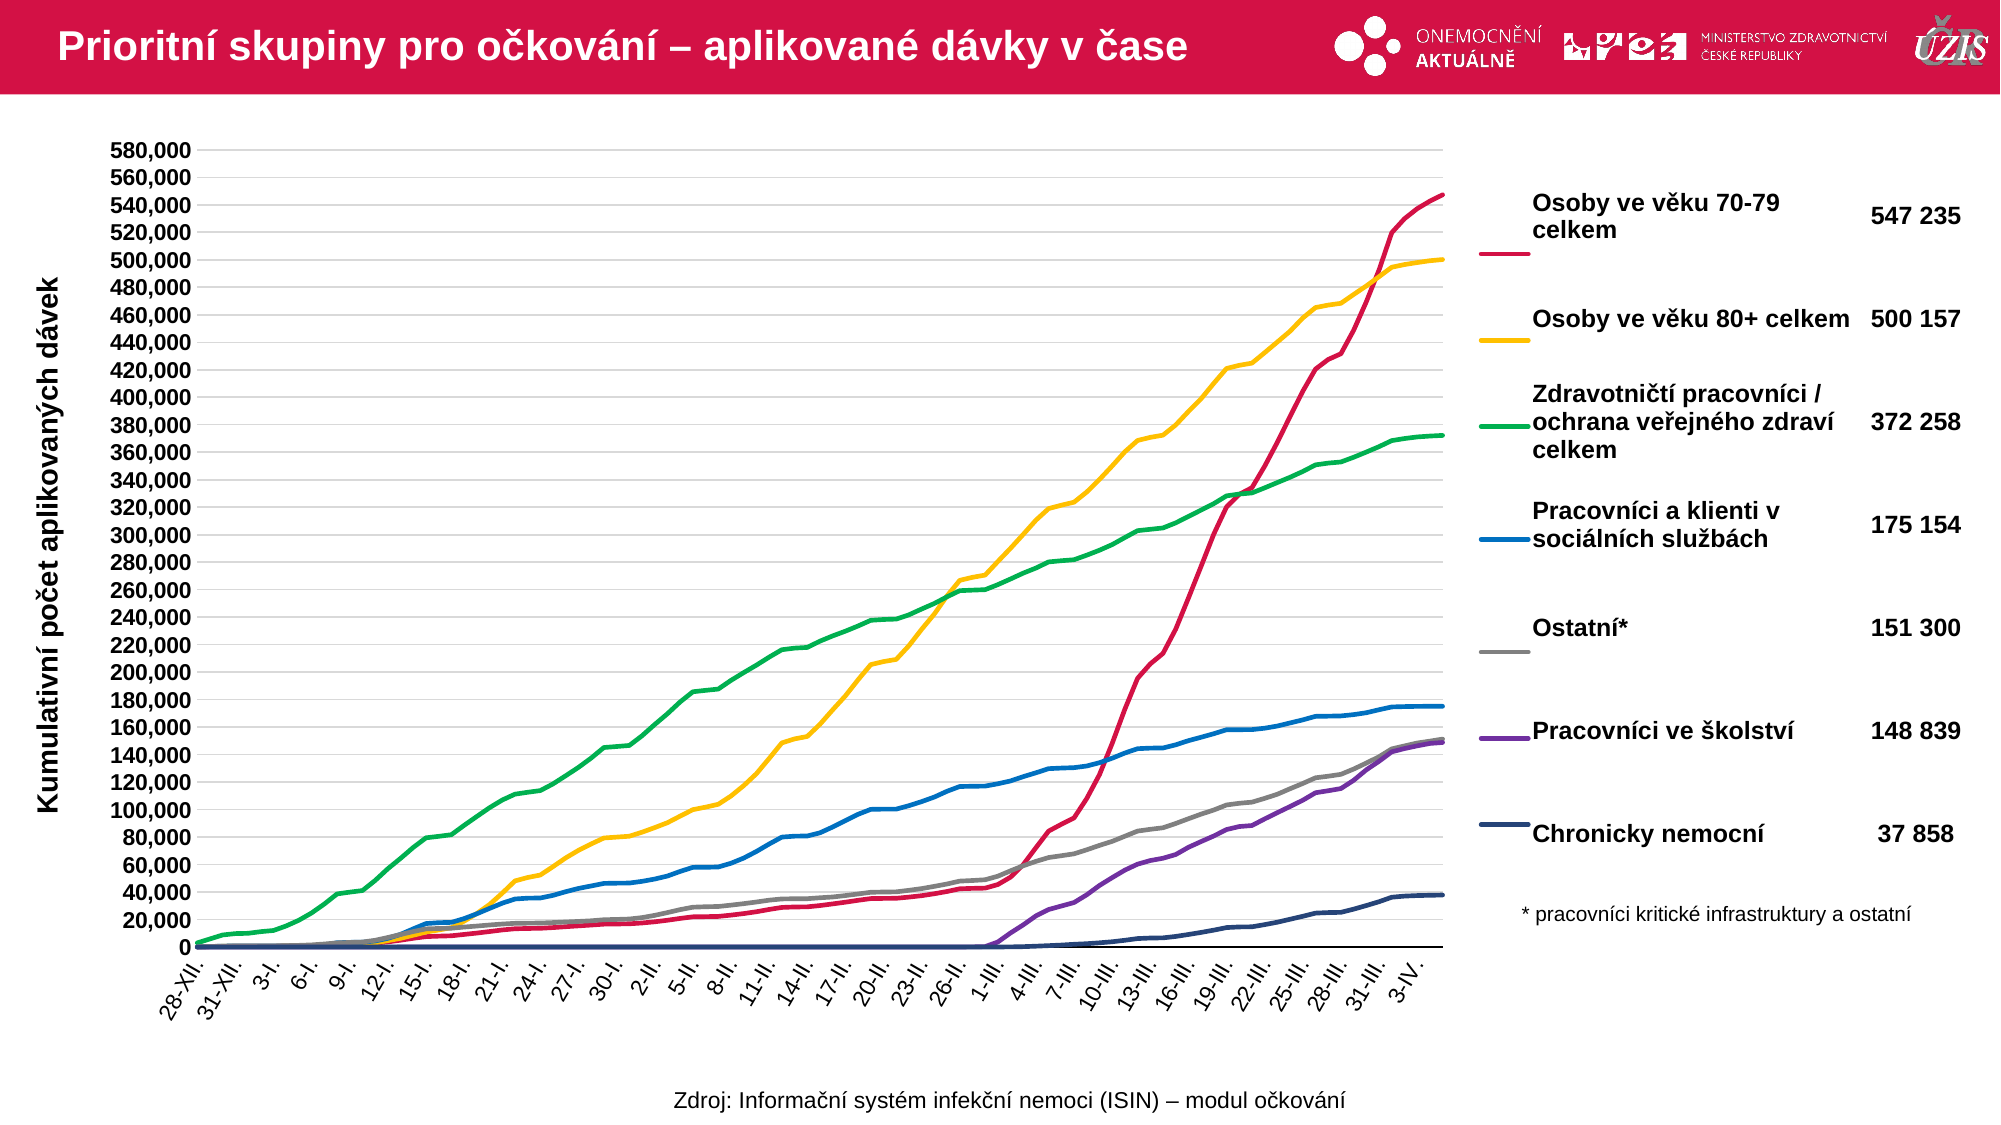

# Prioritní skupiny pro očkování – aplikované dávky v čase

### Chart

| Category | Osoby ve věku 70-79 celkem | Osoby ve věku 80+ celkem | Zdravotničtí pracovníci / ochrana veřejného zdraví celkem | Pracovníci a klienti v sociálních službách | Ostatní | Pracovníci ve školství | Chronicky nemocní |
|---|---|---|---|---|---|---|---|
| 28-XII. | 172.0 | 123.0 | 3086.0 | 86.0 | 247.0 | 0.0 | 0.0 |
| 29-XII. | 325.0 | 403.0 | 5933.0 | 396.0 | 442.0 | 0.0 | 0.0 |
| 30-XII. | 483.0 | 587.0 | 8819.0 | 685.0 | 689.0 | 0.0 | 0.0 |
| 31-XII. | 594.0 | 705.0 | 9797.0 | 880.0 | 776.0 | 0.0 | 0.0 |
| 1-I. | 602.0 | 708.0 | 10042.0 | 884.0 | 783.0 | 0.0 | 0.0 |
| 2-I. | 640.0 | 720.0 | 11227.0 | 884.0 | 833.0 | 0.0 | 1.0 |
| 3-I. | 669.0 | 723.0 | 12095.0 | 886.0 | 867.0 | 0.0 | 1.0 |
| 4-I. | 795.0 | 754.0 | 15390.0 | 889.0 | 1070.0 | 0.0 | 1.0 |
| 5-I. | 941.0 | 795.0 | 19565.0 | 901.0 | 1287.0 | 0.0 | 1.0 |
| 6-I. | 1173.0 | 862.0 | 24854.0 | 956.0 | 1614.0 | 0.0 | 2.0 |
| 7-I. | 1623.0 | 1261.0 | 31334.0 | 1570.0 | 2259.0 | 0.0 | 2.0 |
| 8-I. | 2124.0 | 2117.0 | 38664.0 | 3157.0 | 3091.0 | 0.0 | 2.0 |
| 9-I. | 2303.0 | 2303.0 | 39980.0 | 3460.0 | 3366.0 | 0.0 | 2.0 |
| 10-I. | 2442.0 | 2410.0 | 41143.0 | 3538.0 | 3693.0 | 0.0 | 2.0 |
| 11-I. | 2892.0 | 3043.0 | 48469.0 | 4457.0 | 4979.0 | 0.0 | 2.0 |
| 12-I. | 3792.0 | 4695.0 | 57043.0 | 6399.0 | 6981.0 | 0.0 | 2.0 |
| 13-I. | 4989.0 | 6384.0 | 64546.0 | 9266.0 | 9169.0 | 1.0 | 2.0 |
| 14-I. | 6405.0 | 8665.0 | 72532.0 | 13288.0 | 11306.0 | 1.0 | 2.0 |
| 15-I. | 7636.0 | 10944.0 | 79475.0 | 17132.0 | 13257.0 | 1.0 | 3.0 |
| 16-I. | 7987.0 | 12451.0 | 80575.0 | 17748.0 | 13556.0 | 1.0 | 3.0 |
| 17-I. | 8216.0 | 14093.0 | 81787.0 | 17989.0 | 13745.0 | 1.0 | 3.0 |
| 18-I. | 9222.0 | 18835.0 | 88562.0 | 20712.0 | 14577.0 | 1.0 | 3.0 |
| 19-I. | 10201.0 | 24477.0 | 95058.0 | 24230.0 | 15301.0 | 1.0 | 3.0 |
| 20-I. | 11324.0 | 30995.0 | 101405.0 | 28159.0 | 16067.0 | 1.0 | 3.0 |
| 21-I. | 12464.0 | 39246.0 | 106995.0 | 31927.0 | 16784.0 | 1.0 | 3.0 |
| 22-I. | 13326.0 | 48152.0 | 111228.0 | 35009.0 | 17296.0 | 1.0 | 3.0 |
| 23-I. | 13534.0 | 50614.0 | 112607.0 | 35611.0 | 17413.0 | 1.0 | 3.0 |
| 24-I. | 13666.0 | 52444.0 | 113867.0 | 35736.0 | 17502.0 | 1.0 | 4.0 |
| 25-I. | 14199.0 | 58585.0 | 118769.0 | 37658.0 | 17856.0 | 1.0 | 4.0 |
| 26-I. | 14835.0 | 64930.0 | 124681.0 | 40312.0 | 18259.0 | 1.0 | 4.0 |
| 27-I. | 15422.0 | 70404.0 | 130733.0 | 42684.0 | 18649.0 | 1.0 | 4.0 |
| 28-I. | 16025.0 | 75039.0 | 137541.0 | 44480.0 | 19145.0 | 1.0 | 5.0 |
| 29-I. | 16673.0 | 79367.0 | 145158.0 | 46325.0 | 19908.0 | 1.0 | 5.0 |
| 30-I. | 16806.0 | 79995.0 | 145913.0 | 46503.0 | 20118.0 | 1.0 | 5.0 |
| 31-I. | 16943.0 | 80653.0 | 146656.0 | 46566.0 | 20437.0 | 1.0 | 5.0 |
| 1-II. | 17554.0 | 83580.0 | 153731.0 | 47851.0 | 21444.0 | 1.0 | 5.0 |
| 2-II. | 18405.0 | 86903.0 | 161930.0 | 49516.0 | 23095.0 | 4.0 | 5.0 |
| 3-II. | 19543.0 | 90494.0 | 169750.0 | 51708.0 | 25106.0 | 5.0 | 5.0 |
| 4-II. | 20868.0 | 95258.0 | 178315.0 | 55060.0 | 27248.0 | 5.0 | 5.0 |
| 5-II. | 22006.0 | 99995.0 | 185743.0 | 58033.0 | 29038.0 | 5.0 | 6.0 |
| 6-II. | 22163.0 | 101772.0 | 186751.0 | 58075.0 | 29348.0 | 5.0 | 6.0 |
| 7-II. | 22329.0 | 103873.0 | 187688.0 | 58251.0 | 29532.0 | 5.0 | 6.0 |
| 8-II. | 23272.0 | 109910.0 | 194005.0 | 60980.0 | 30518.0 | 5.0 | 7.0 |
| 9-II. | 24393.0 | 117429.0 | 199623.0 | 64751.0 | 31593.0 | 6.0 | 7.0 |
| 10-II. | 25698.0 | 126122.0 | 205115.0 | 69559.0 | 32798.0 | 7.0 | 7.0 |
| 11-II. | 27392.0 | 137182.0 | 210910.0 | 74972.0 | 34127.0 | 8.0 | 8.0 |
| 12-II. | 28848.0 | 148534.0 | 216311.0 | 79997.0 | 35033.0 | 9.0 | 10.0 |
| 13-II. | 29179.0 | 151431.0 | 217470.0 | 80712.0 | 35152.0 | 10.0 | 10.0 |
| 14-II. | 29264.0 | 153218.0 | 217999.0 | 80844.0 | 35224.0 | 10.0 | 12.0 |
| 15-II. | 30213.0 | 162085.0 | 222543.0 | 83158.0 | 35892.0 | 10.0 | 14.0 |
| 16-II. | 31411.0 | 172577.0 | 226359.0 | 87347.0 | 36470.0 | 11.0 | 17.0 |
| 17-II. | 32689.0 | 182701.0 | 229813.0 | 92008.0 | 37468.0 | 12.0 | 18.0 |
| 18-II. | 34032.0 | 194434.0 | 233576.0 | 96574.0 | 38620.0 | 13.0 | 19.0 |
| 19-II. | 35299.0 | 205487.0 | 237701.0 | 100217.0 | 39884.0 | 15.0 | 28.0 |
| 20-II. | 35431.0 | 207658.0 | 238314.0 | 100379.0 | 40061.0 | 17.0 | 30.0 |
| 21-II. | 35494.0 | 209275.0 | 238583.0 | 100382.0 | 40169.0 | 17.0 | 30.0 |
| 22-II. | 36352.0 | 219242.0 | 241683.0 | 102876.0 | 41317.0 | 19.0 | 33.0 |
| 23-II. | 37390.0 | 231129.0 | 245886.0 | 105818.0 | 42535.0 | 20.0 | 36.0 |
| 24-II. | 38801.0 | 242239.0 | 249929.0 | 109118.0 | 44183.0 | 27.0 | 42.0 |
| 25-II. | 40464.0 | 255502.0 | 254824.0 | 113358.0 | 45889.0 | 72.0 | 54.0 |
| 26-II. | 42420.0 | 266812.0 | 259288.0 | 116830.0 | 48006.0 | 126.0 | 75.0 |
| 27-II. | 42733.0 | 269018.0 | 259710.0 | 116999.0 | 48439.0 | 161.0 | 81.0 |
| 28-II. | 42874.0 | 270663.0 | 260022.0 | 117101.0 | 48973.0 | 353.0 | 81.0 |
| 1-III. | 45516.0 | 280512.0 | 263692.0 | 118775.0 | 51590.0 | 3735.0 | 110.0 |
| 2-III. | 50861.0 | 290166.0 | 267834.0 | 120841.0 | 55465.0 | 10309.0 | 143.0 |
| 3-III. | 60018.0 | 300246.0 | 272083.0 | 123999.0 | 59159.0 | 16186.0 | 329.0 |
| 4-III. | 72327.0 | 310584.0 | 275746.0 | 126803.0 | 62331.0 | 22690.0 | 680.0 |
| 5-III. | 84407.0 | 319031.0 | 280220.0 | 129807.0 | 65162.0 | 27335.0 | 1033.0 |
| 6-III. | 89328.0 | 321475.0 | 281083.0 | 130226.0 | 66491.0 | 29876.0 | 1476.0 |
| 7-III. | 93954.0 | 323645.0 | 281815.0 | 130526.0 | 67852.0 | 32400.0 | 2053.0 |
| 8-III. | 108069.0 | 331066.0 | 285130.0 | 131707.0 | 70754.0 | 38058.0 | 2457.0 |
| 9-III. | 125475.0 | 340192.0 | 288749.0 | 134123.0 | 73986.0 | 44826.0 | 3107.0 |
| 10-III. | 148184.0 | 350028.0 | 292803.0 | 137418.0 | 76920.0 | 50521.0 | 3909.0 |
| 11-III. | 173088.0 | 360345.0 | 297966.0 | 141182.0 | 80638.0 | 56007.0 | 4962.0 |
| 12-III. | 195531.0 | 368536.0 | 302971.0 | 144316.0 | 84367.0 | 60337.0 | 6224.0 |
| 13-III. | 205994.0 | 370822.0 | 303939.0 | 144730.0 | 85658.0 | 62969.0 | 6590.0 |
| 14-III. | 213593.0 | 372417.0 | 304918.0 | 144837.0 | 86809.0 | 64622.0 | 6713.0 |
| 15-III. | 231292.0 | 379826.0 | 308619.0 | 147136.0 | 89927.0 | 67330.0 | 7762.0 |
| 16-III. | 253943.0 | 389618.0 | 313246.0 | 150152.0 | 93385.0 | 72590.0 | 9167.0 |
| 17-III. | 277105.0 | 398948.0 | 317932.0 | 152636.0 | 96703.0 | 76786.0 | 10664.0 |
| 18-III. | 300511.0 | 410165.0 | 322643.0 | 155231.0 | 99736.0 | 80831.0 | 12342.0 |
| 19-III. | 320178.0 | 420890.0 | 328263.0 | 158105.0 | 103368.0 | 85496.0 | 14216.0 |
| 20-III. | 329376.0 | 423213.0 | 329588.0 | 158160.0 | 104619.0 | 87712.0 | 14680.0 |
| 21-III. | 334218.0 | 424800.0 | 330394.0 | 158176.0 | 105456.0 | 88433.0 | 14773.0 |
| 22-III. | 349870.0 | 432413.0 | 334089.0 | 159215.0 | 108173.0 | 93242.0 | 16332.0 |
| 23-III. | 367308.0 | 440177.0 | 337967.0 | 160817.0 | 111185.0 | 97798.0 | 18126.0 |
| 24-III. | 385996.0 | 448012.0 | 341766.0 | 163060.0 | 115204.0 | 102256.0 | 20245.0 |
| 25-III. | 404325.0 | 457617.0 | 345976.0 | 165263.0 | 119031.0 | 106816.0 | 22413.0 |
| 26-III. | 420500.0 | 465234.0 | 350809.0 | 167839.0 | 123150.0 | 112262.0 | 24731.0 |
| 27-III. | 427487.0 | 467035.0 | 352078.0 | 167991.0 | 124308.0 | 113747.0 | 25110.0 |
| 28-III. | 431661.0 | 468352.0 | 352915.0 | 168151.0 | 125688.0 | 115330.0 | 25272.0 |
| 29-III. | 448660.0 | 474756.0 | 356344.0 | 169099.0 | 129508.0 | 121300.0 | 27595.0 |
| 30-III. | 469424.0 | 480953.0 | 360148.0 | 170480.0 | 133862.0 | 128928.0 | 30204.0 |
| 31-III. | 492610.0 | 487707.0 | 364074.0 | 172663.0 | 138455.0 | 135177.0 | 33022.0 |
| 1-IV. | 519710.0 | 494561.0 | 368461.0 | 174695.0 | 144181.0 | 142036.0 | 36257.0 |
| 2-IV. | 529859.0 | 496512.0 | 369979.0 | 174949.0 | 146316.0 | 144418.0 | 37097.0 |
| 3-IV. | 537156.0 | 497978.0 | 371141.0 | 175100.0 | 148427.0 | 146363.0 | 37493.0 |
| 4-IV. | 542666.0 | 499289.0 | 371764.0 | 175143.0 | 149821.0 | 148120.0 | 37680.0 |
| 5-IV. | 547235.0 | 500157.0 | 372258.0 | 175154.0 | 151300.0 | 148839.0 | 37858.0 |
| Osoby ve věku 70-79 celkem | 547 235 |
| --- | --- |
| Osoby ve věku 80+ celkem | 500 157 |
| Zdravotničtí pracovníci / ochrana veřejného zdraví celkem | 372 258 |
| Pracovníci a klienti v sociálních službách | 175 154 |
| Ostatní\* | 151 300 |
| Pracovníci ve školství | 148 839 |
| Chronicky nemocní | 37 858 |
Kumulativní počet aplikovaných dávek
* pracovníci kritické infrastruktury a ostatní
Zdroj: Informační systém infekční nemoci (ISIN) – modul očkování